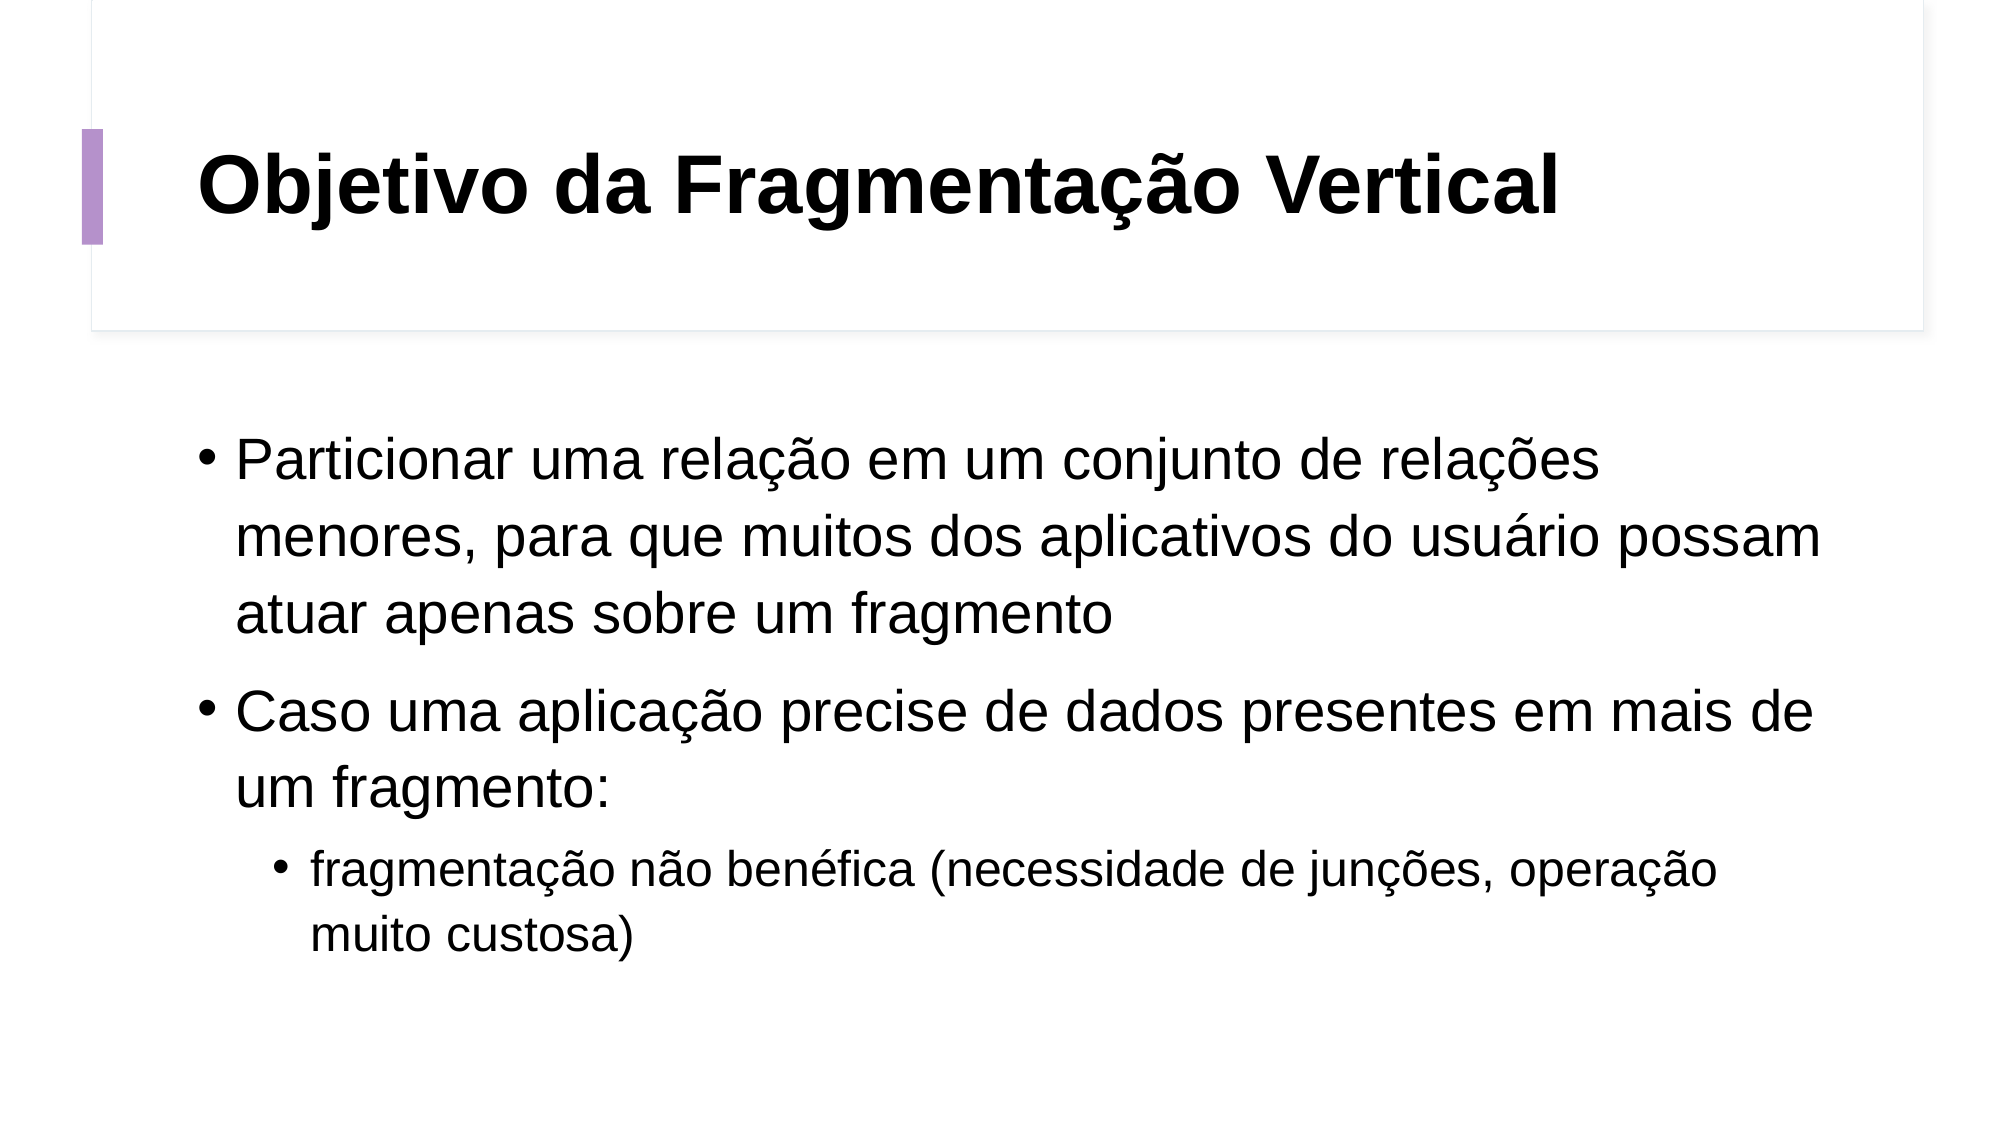

# Objetivo da Fragmentação Vertical
Particionar uma relação em um conjunto de relações menores, para que muitos dos aplicativos do usuário possam atuar apenas sobre um fragmento
Caso uma aplicação precise de dados presentes em mais de um fragmento:
fragmentação não benéfica (necessidade de junções, operação muito custosa)